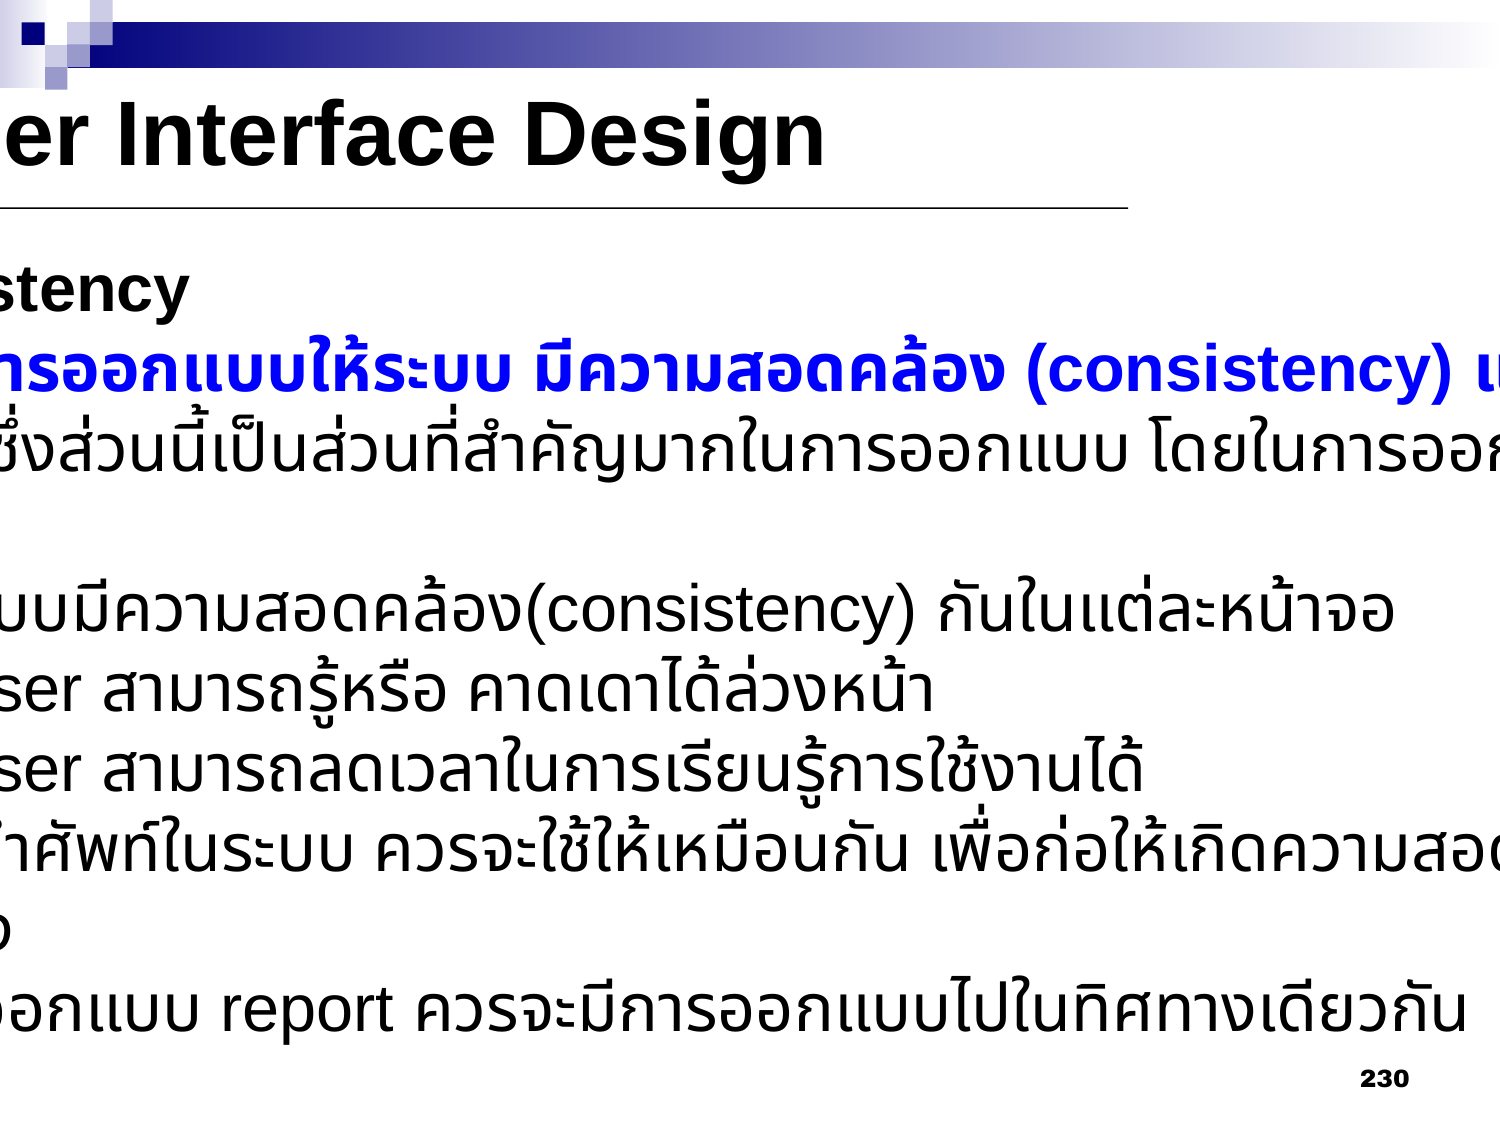

User Interface Design

5) Consistency
        เป็นการออกแบบให้ระบบ มีความสอดคล้อง (consistency) และมีความคง
เส้นคงวา ซึ่งส่วนนี้เป็นส่วนที่สำคัญมากในการออกแบบ โดยในการออกแบบ
นั้นต้อง
 ทำให้ระบบมีความสอดคล้อง(consistency) กันในแต่ละหน้าจอ
 ทำให้ user สามารถรู้หรือ คาดเดาได้ล่วงหน้า
 ทำให้ user สามารถลดเวลาในการเรียนรู้การใช้งานได้
 การใช้คำศัพท์ในระบบ ควรจะใช้ให้เหมือนกัน เพื่อก่อให้เกิดความสอด
    คล้อง
 ในการออกแบบ report ควรจะมีการออกแบบไปในทิศทางเดียวกัน
230